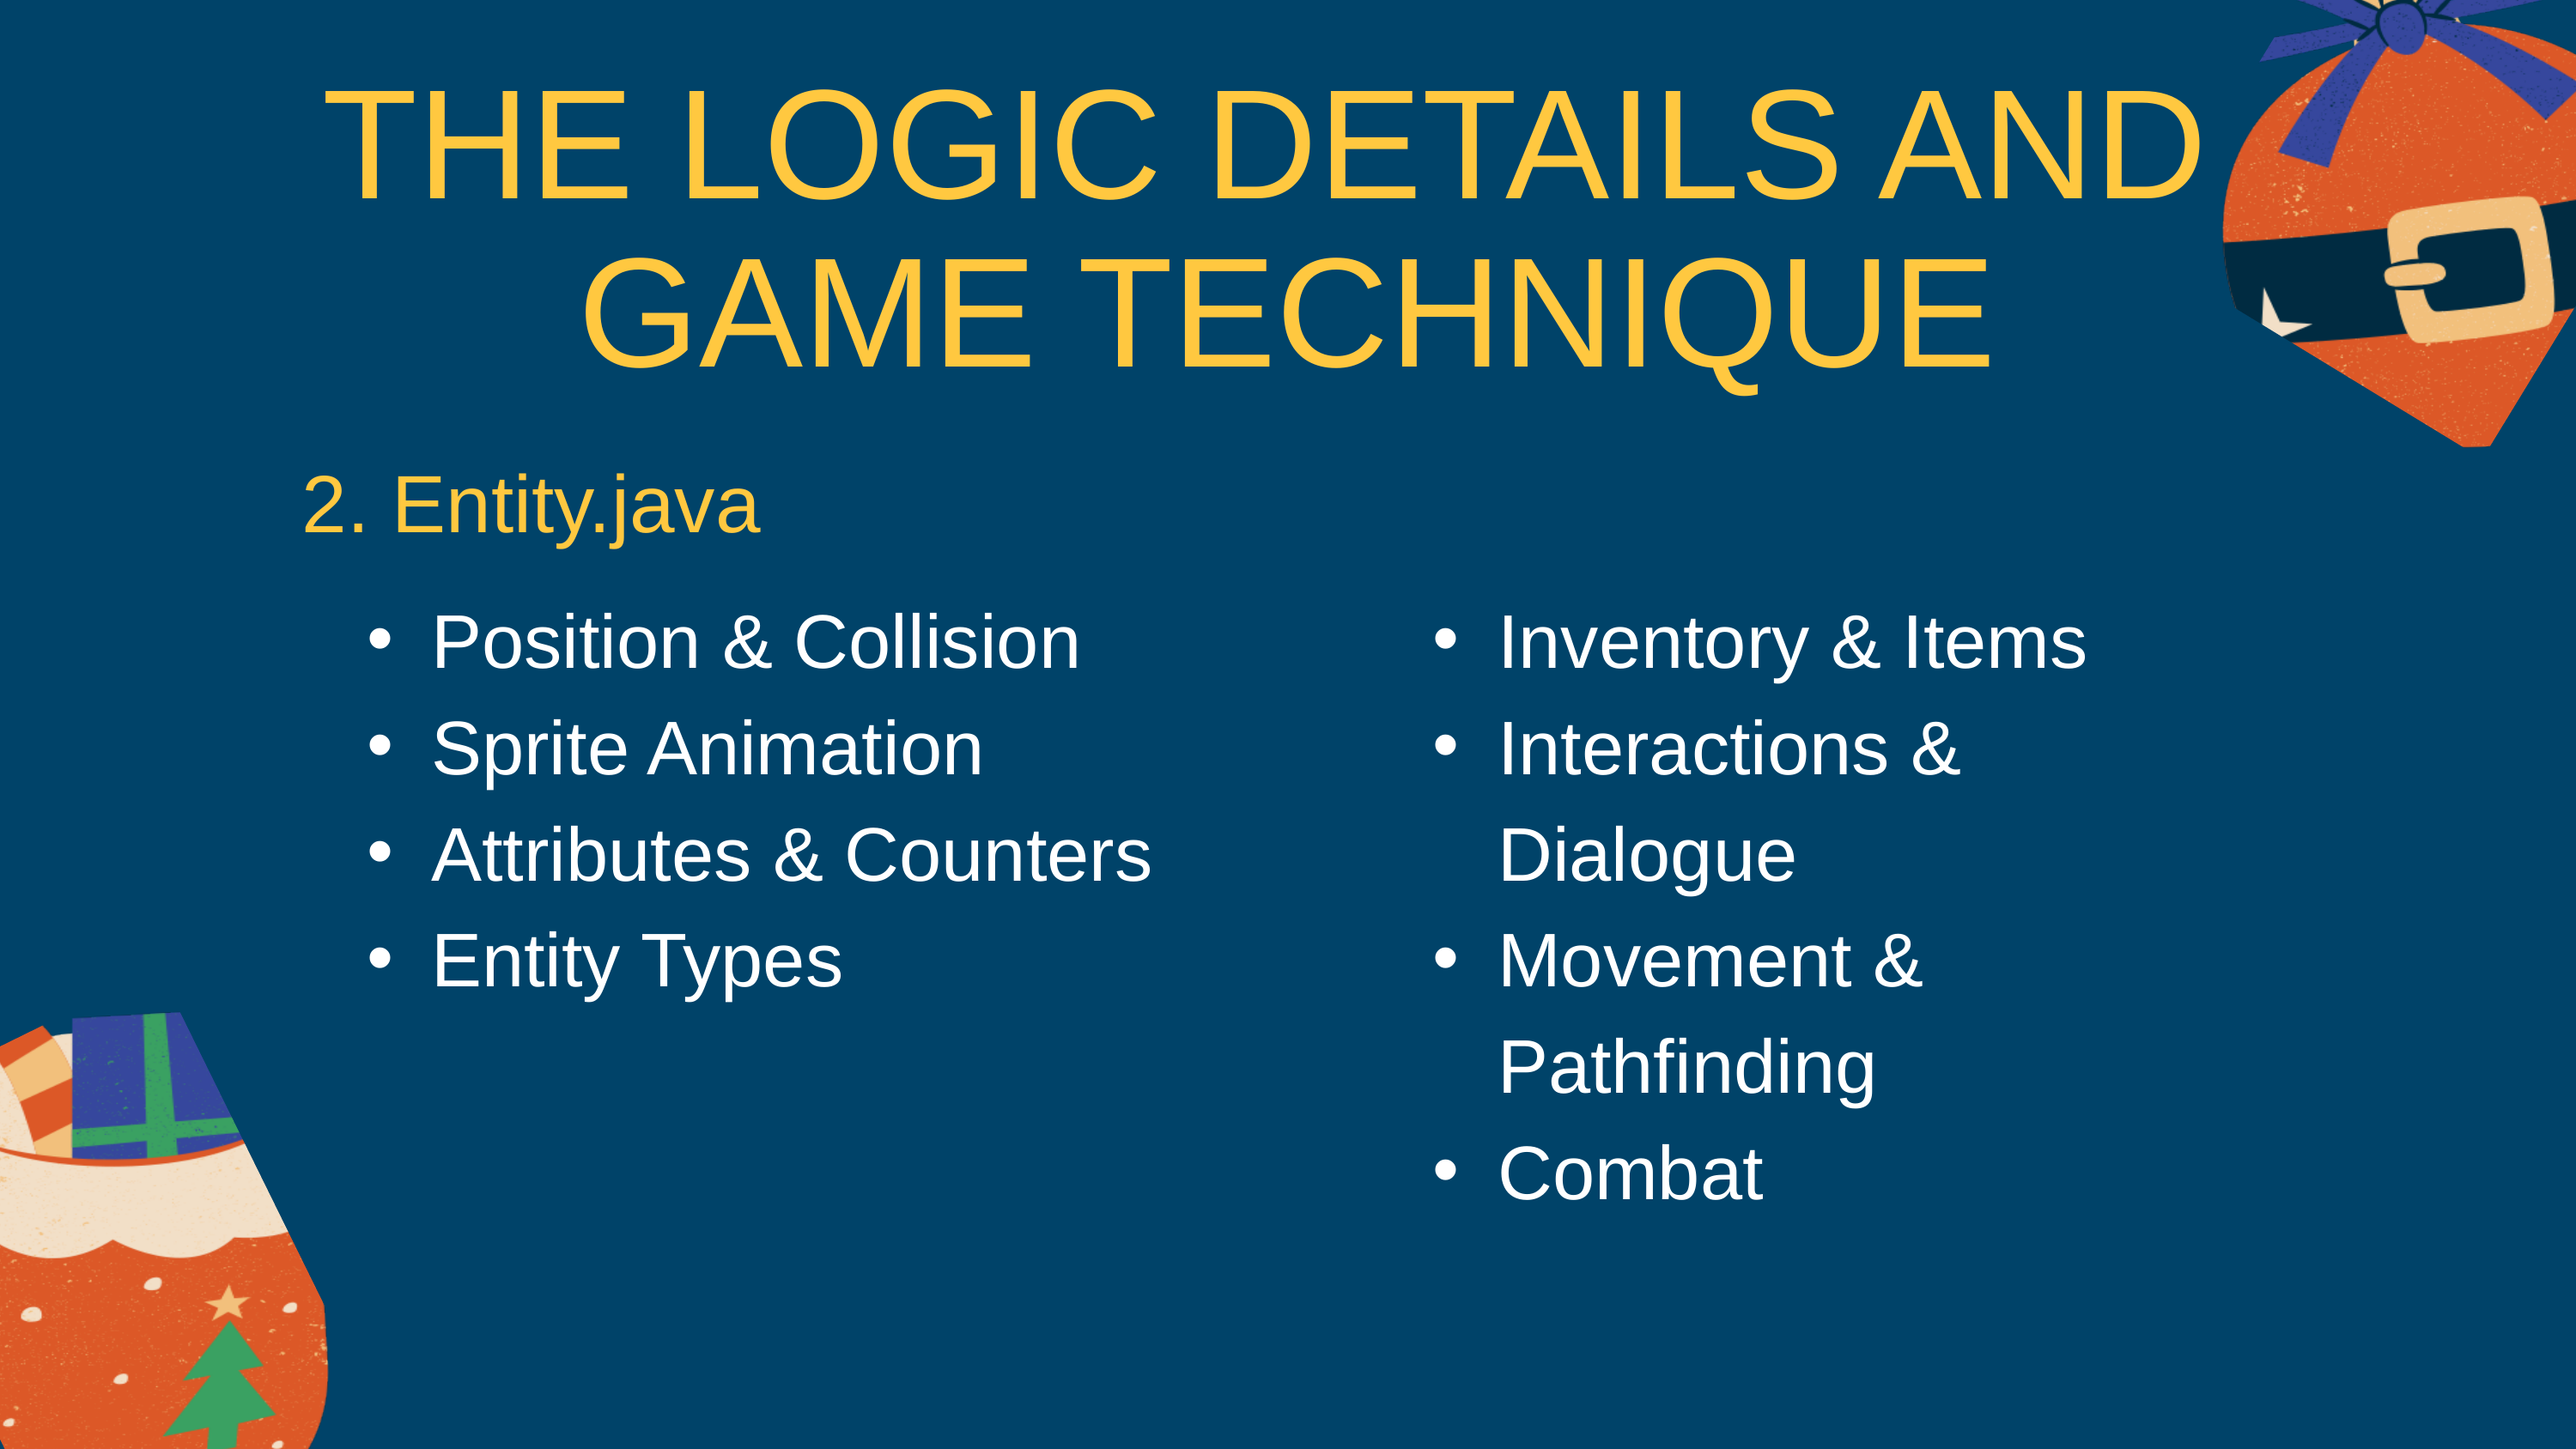

THE LOGIC DETAILS AND
GAME TECHNIQUE
     2. Entity.java
Position & Collision
Sprite Animation
Attributes & Counters
Entity Types

Inventory & Items
Interactions & Dialogue
Movement & Pathfinding
Combat